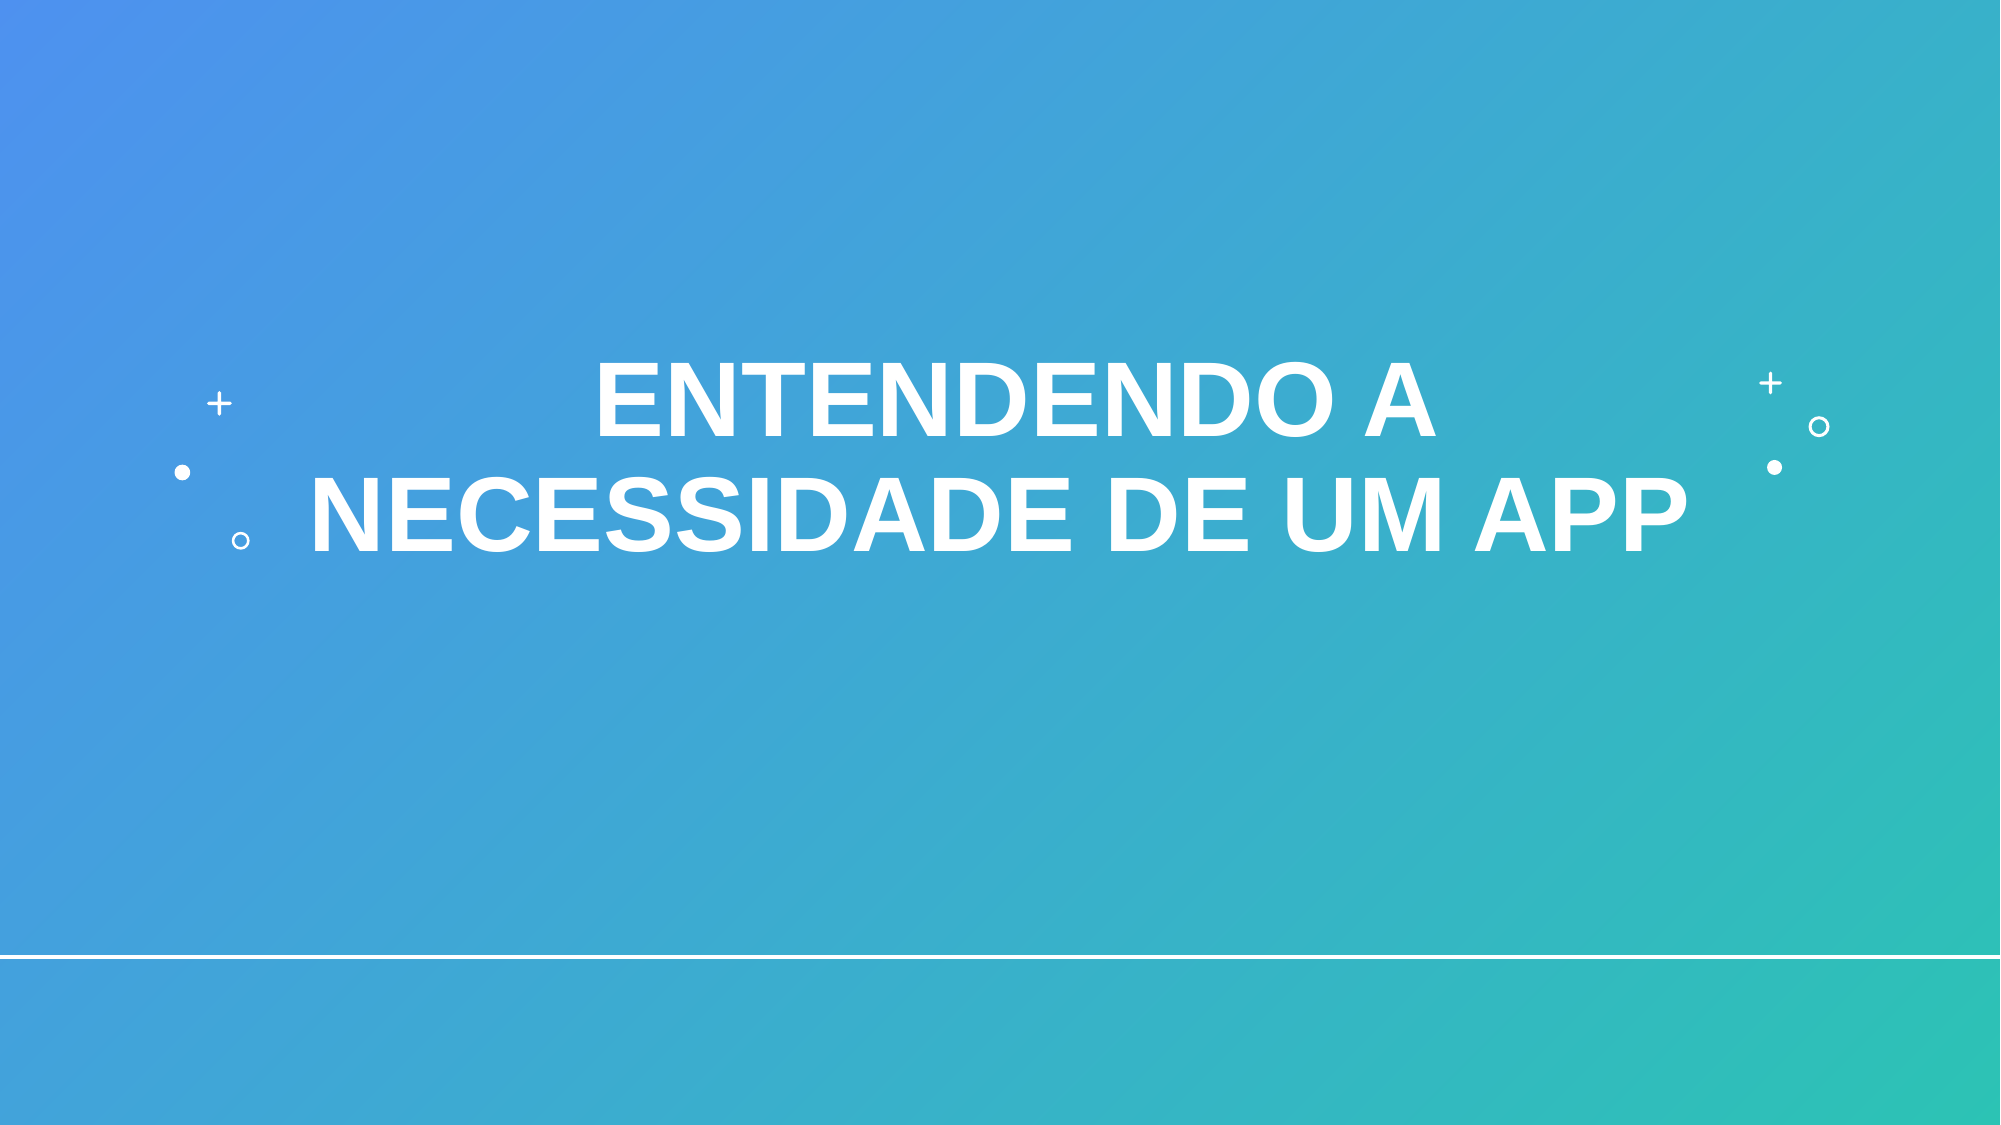

# entendendo a necessidade de um app